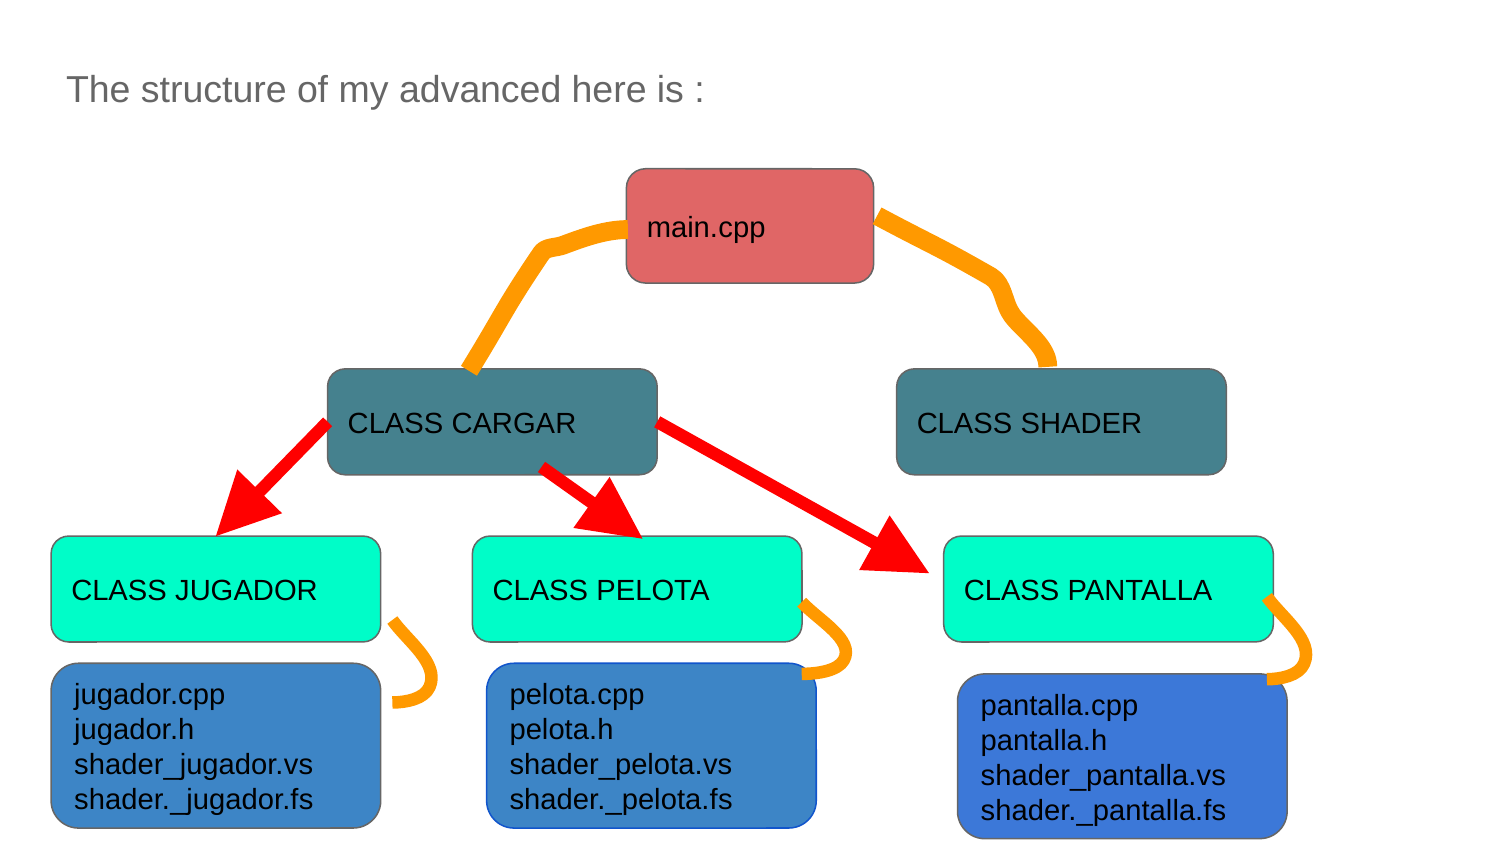

The structure of my advanced here is :
main.cpp

CLASS CARGAR
CLASS SHADER
CLASS JUGADOR
CLASS PELOTA
CLASS PANTALLA

jugador.cpp
jugador.h
shader_jugador.vs
shader._jugador.fs
pelota.cpp
pelota.h
shader_pelota.vs
shader._pelota.fs
pantalla.cpp
pantalla.h
shader_pantalla.vs
shader._pantalla.fs